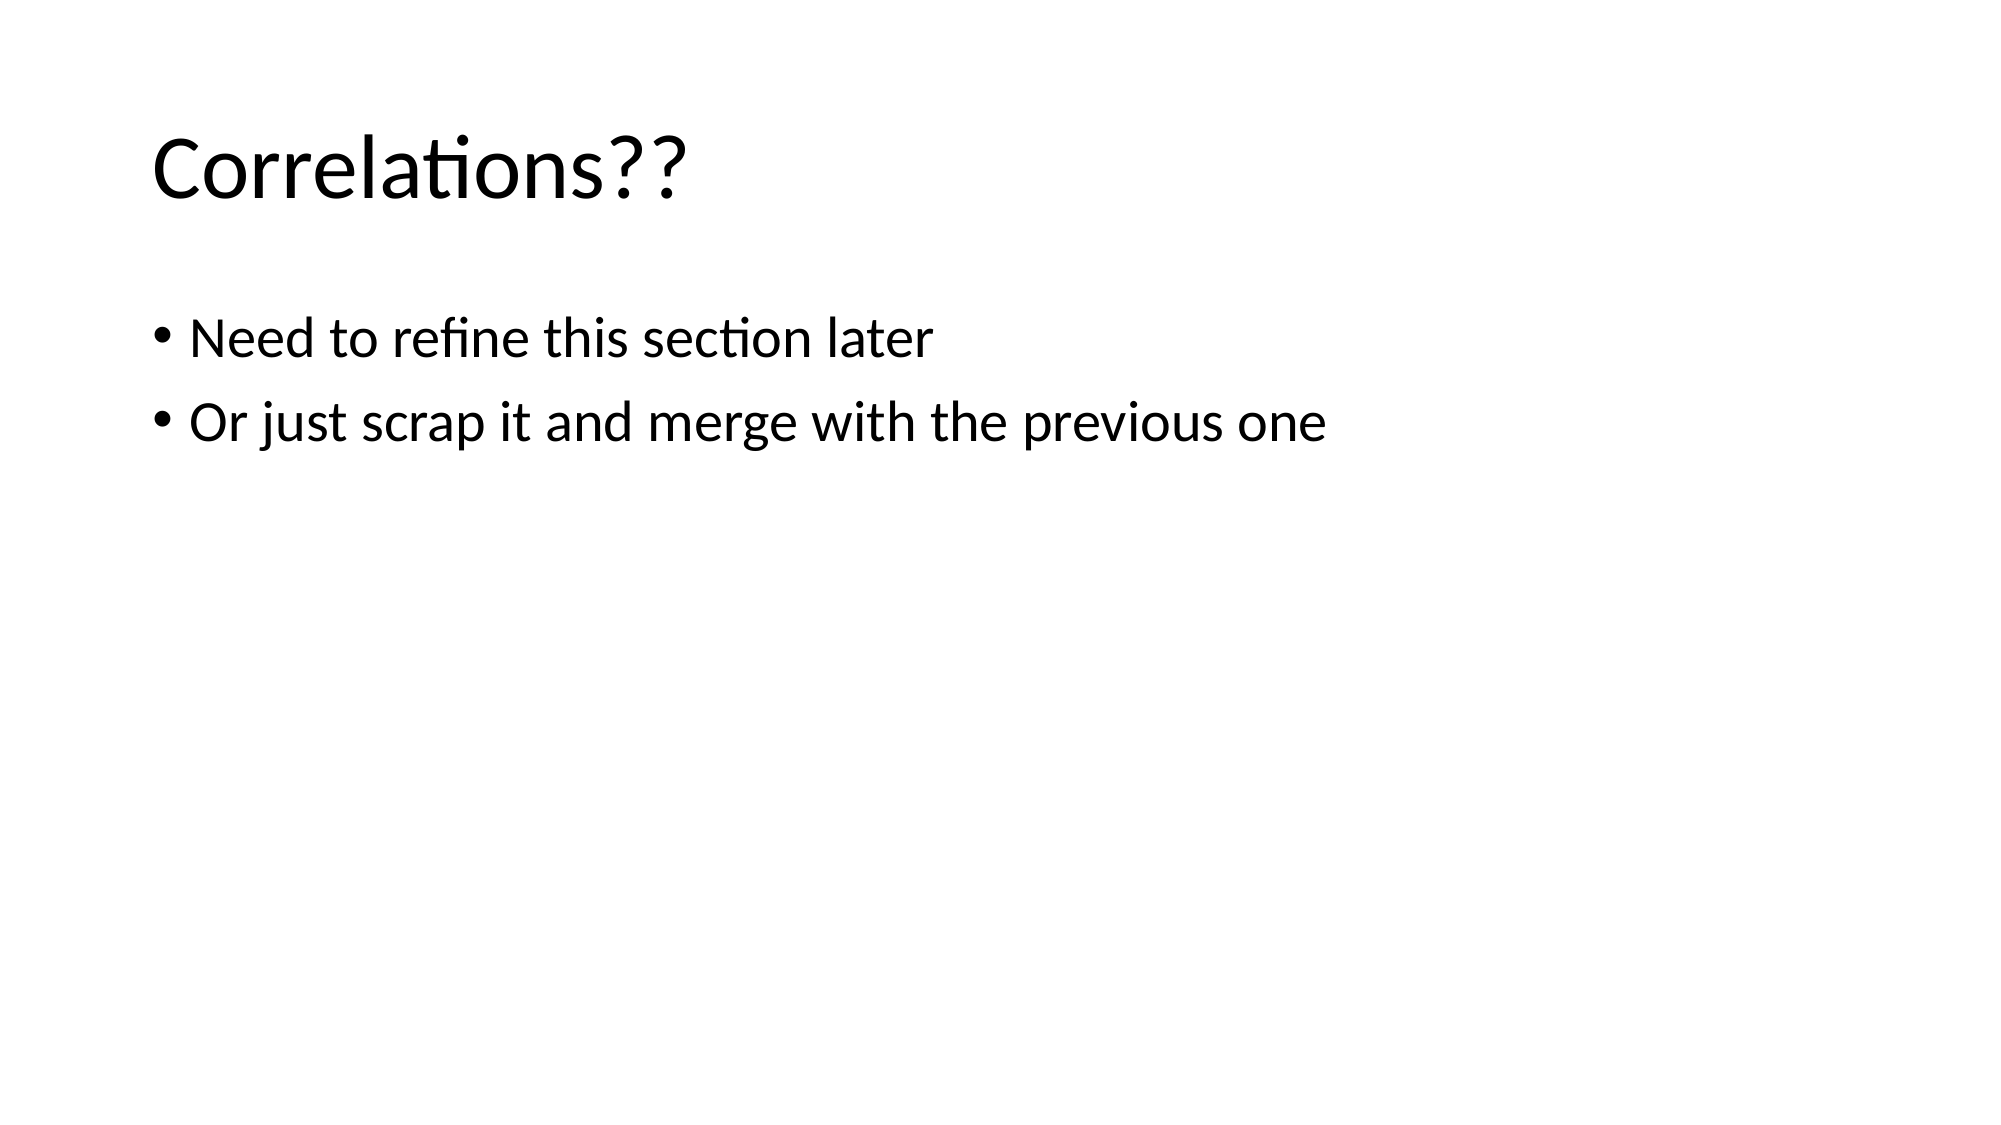

# Correlations??
Need to refine this section later
Or just scrap it and merge with the previous one